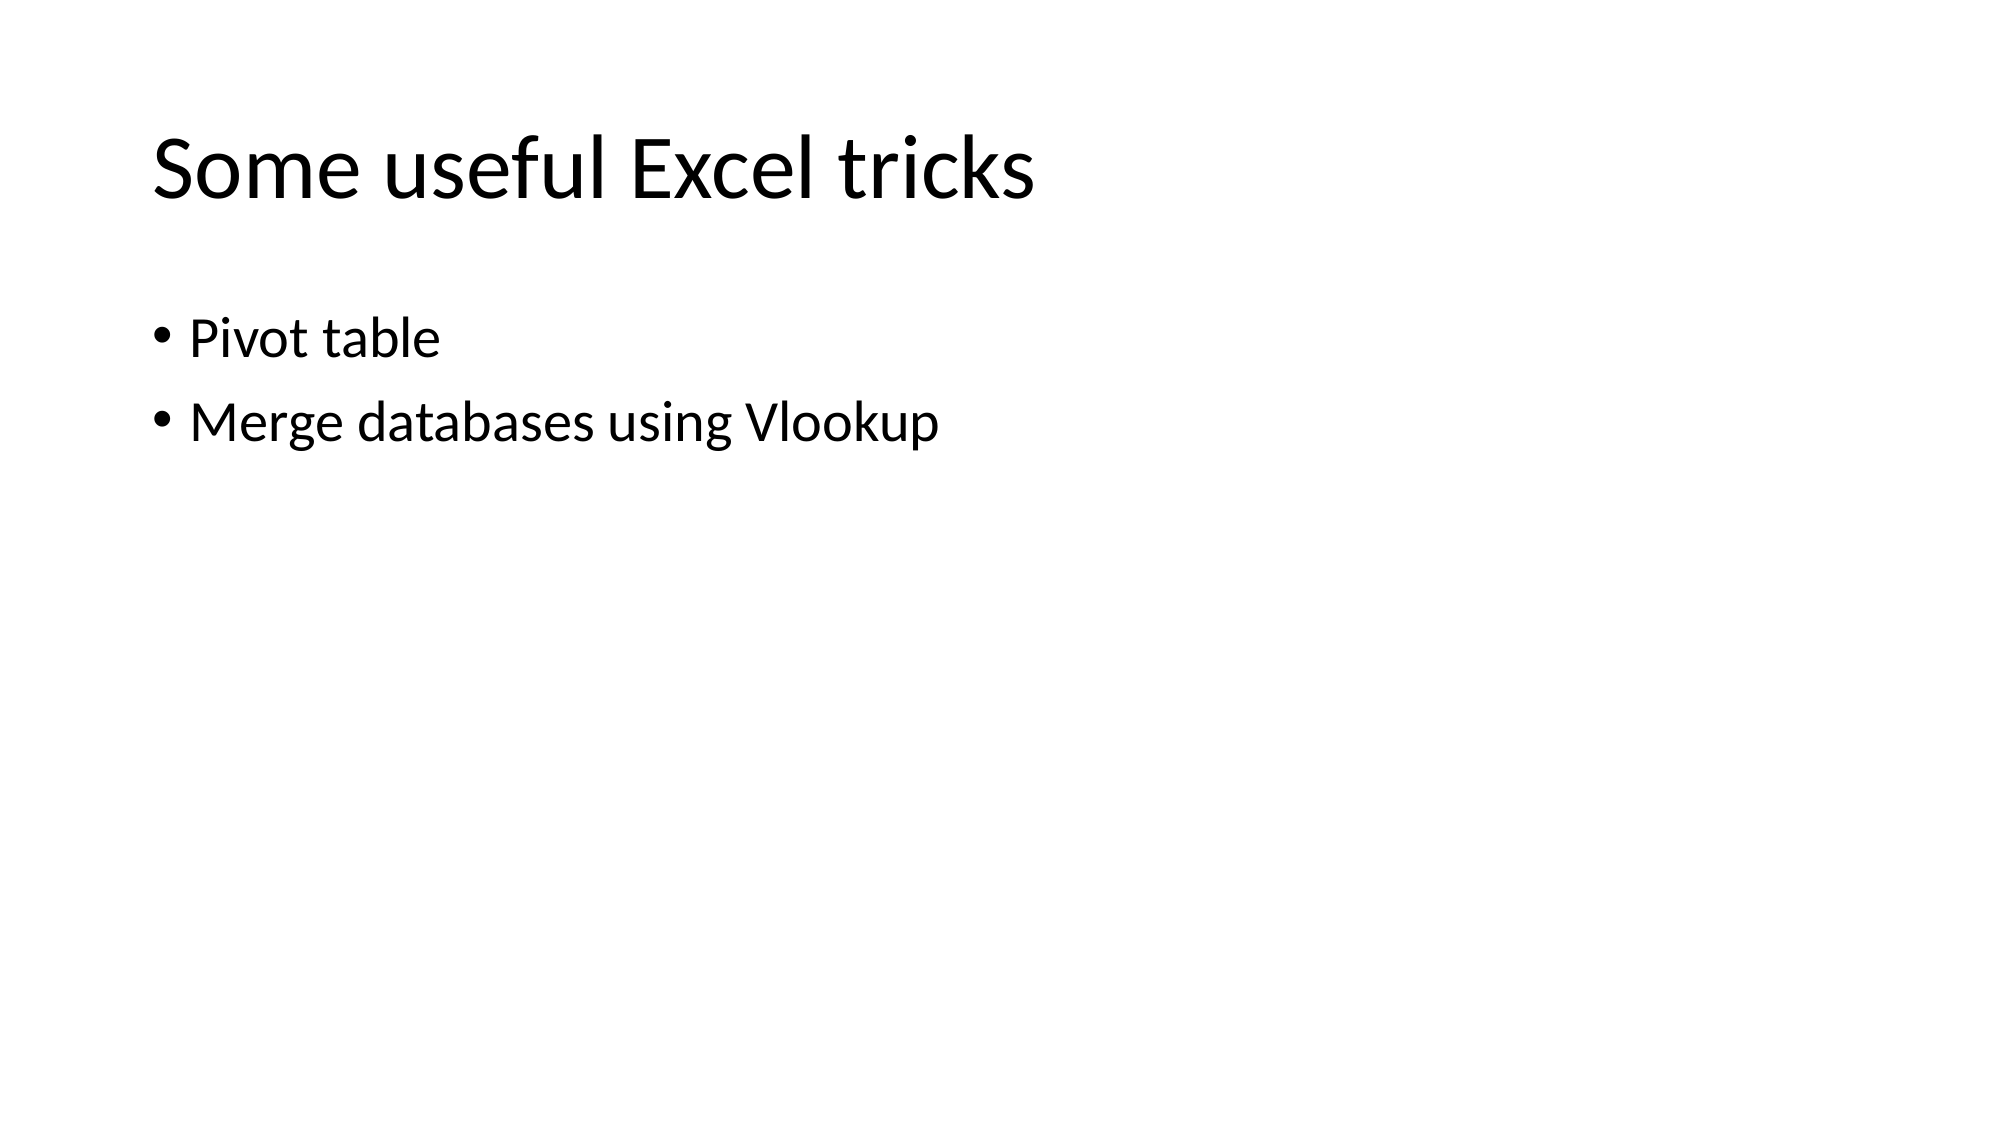

# Some useful Excel tricks
Pivot table
Merge databases using Vlookup